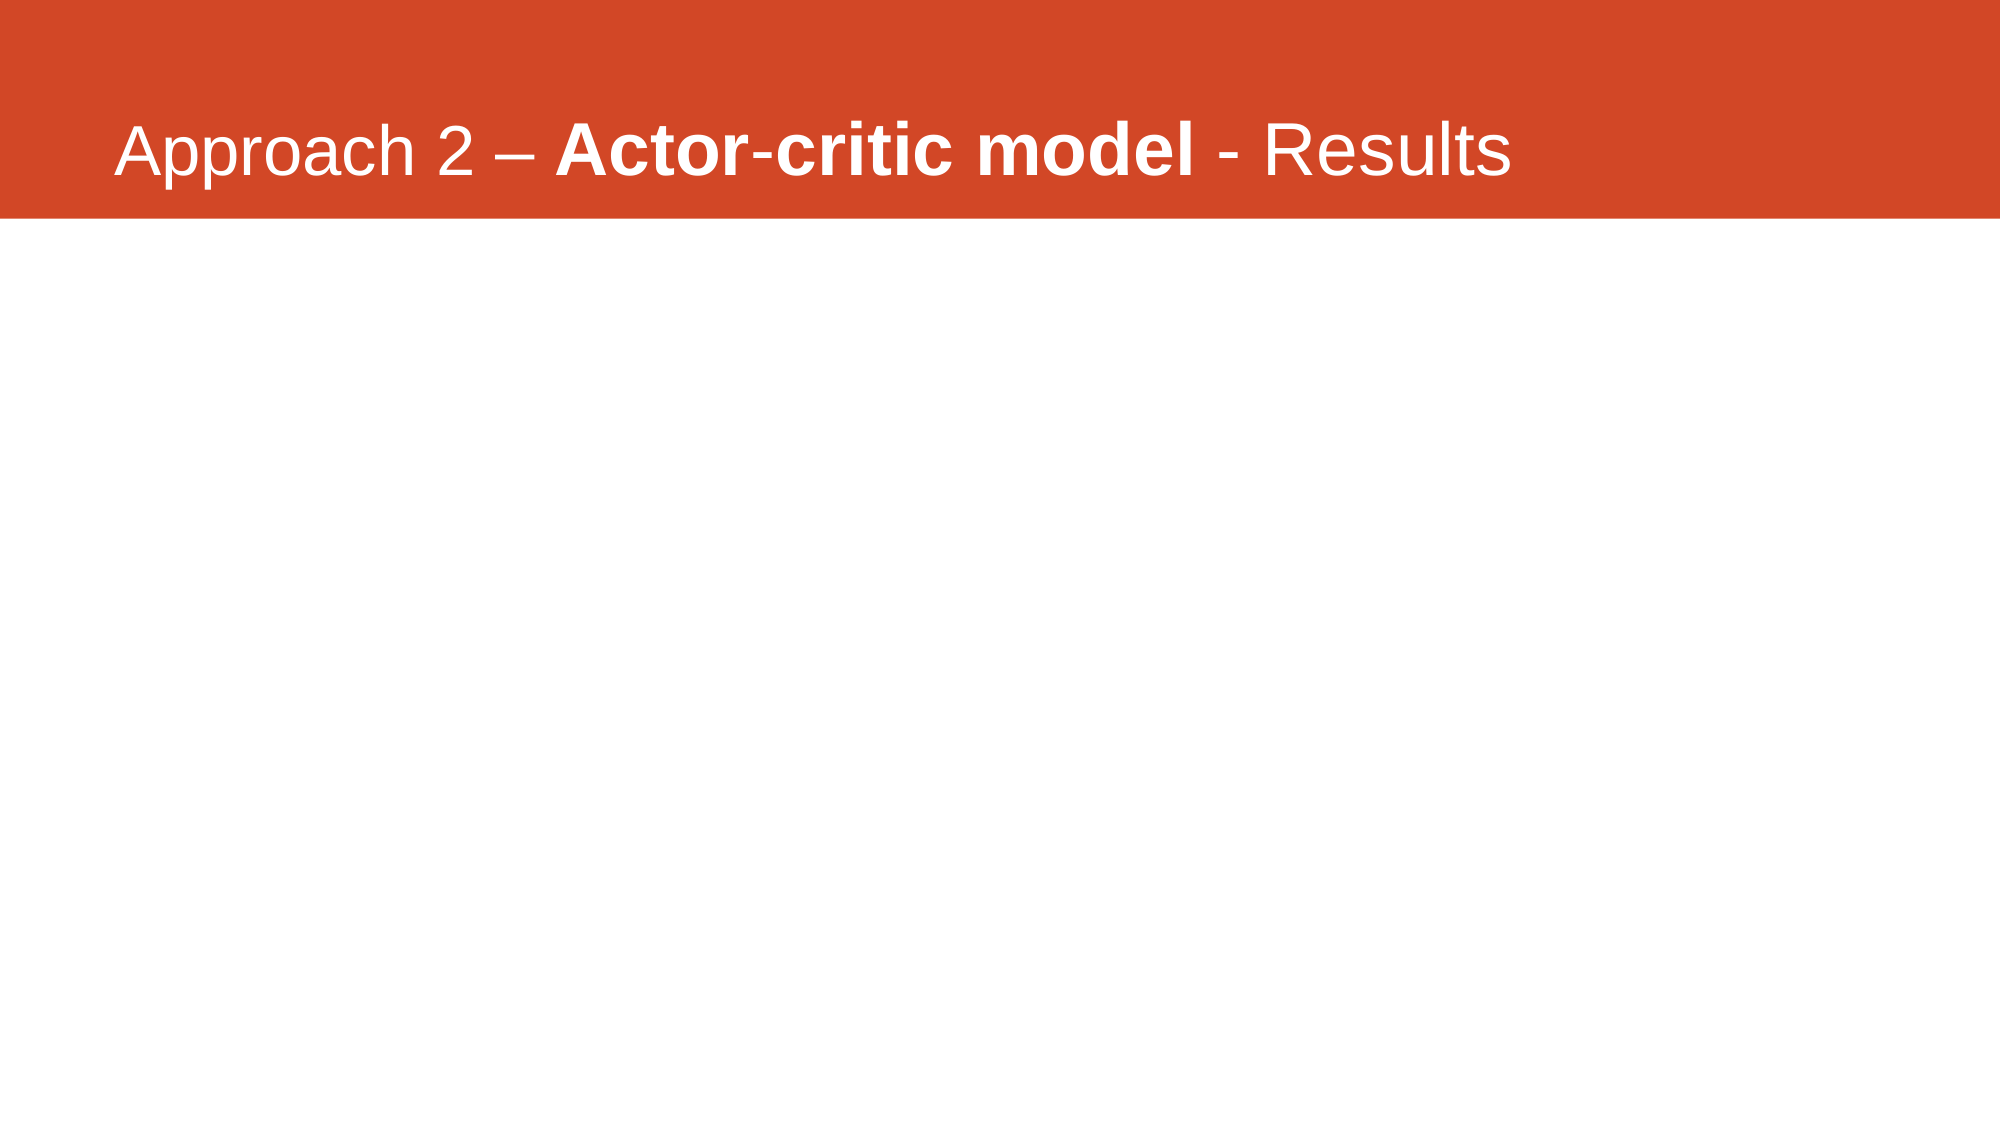

# Approach 2 – Actor-critic model - Results